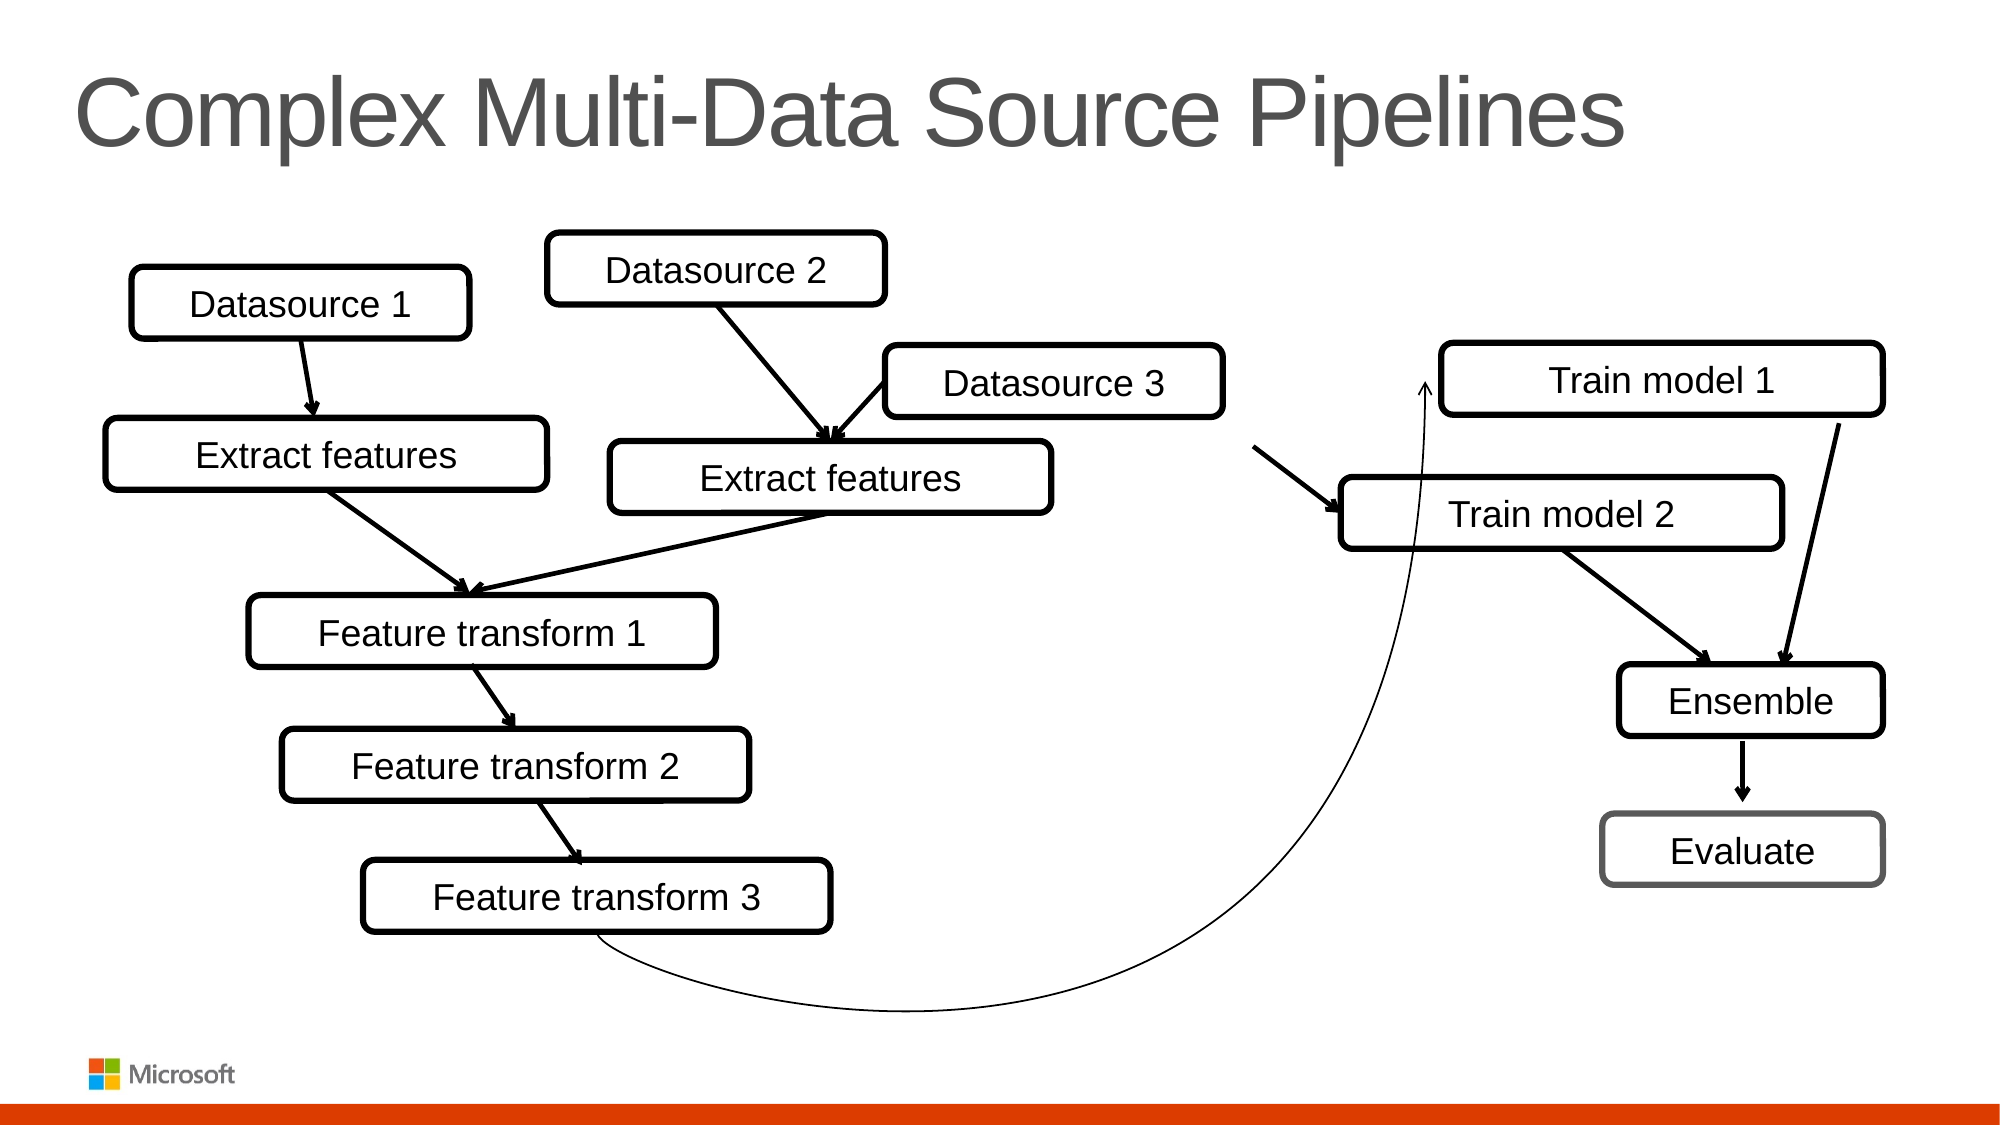

# Complex Multi-Data Source Pipelines
Datasource 2
Datasource 1
Train model 1
Datasource 3
Extract features
Extract features
Train model 2
Feature transform 1
Ensemble
Feature transform 2
Evaluate
Feature transform 3